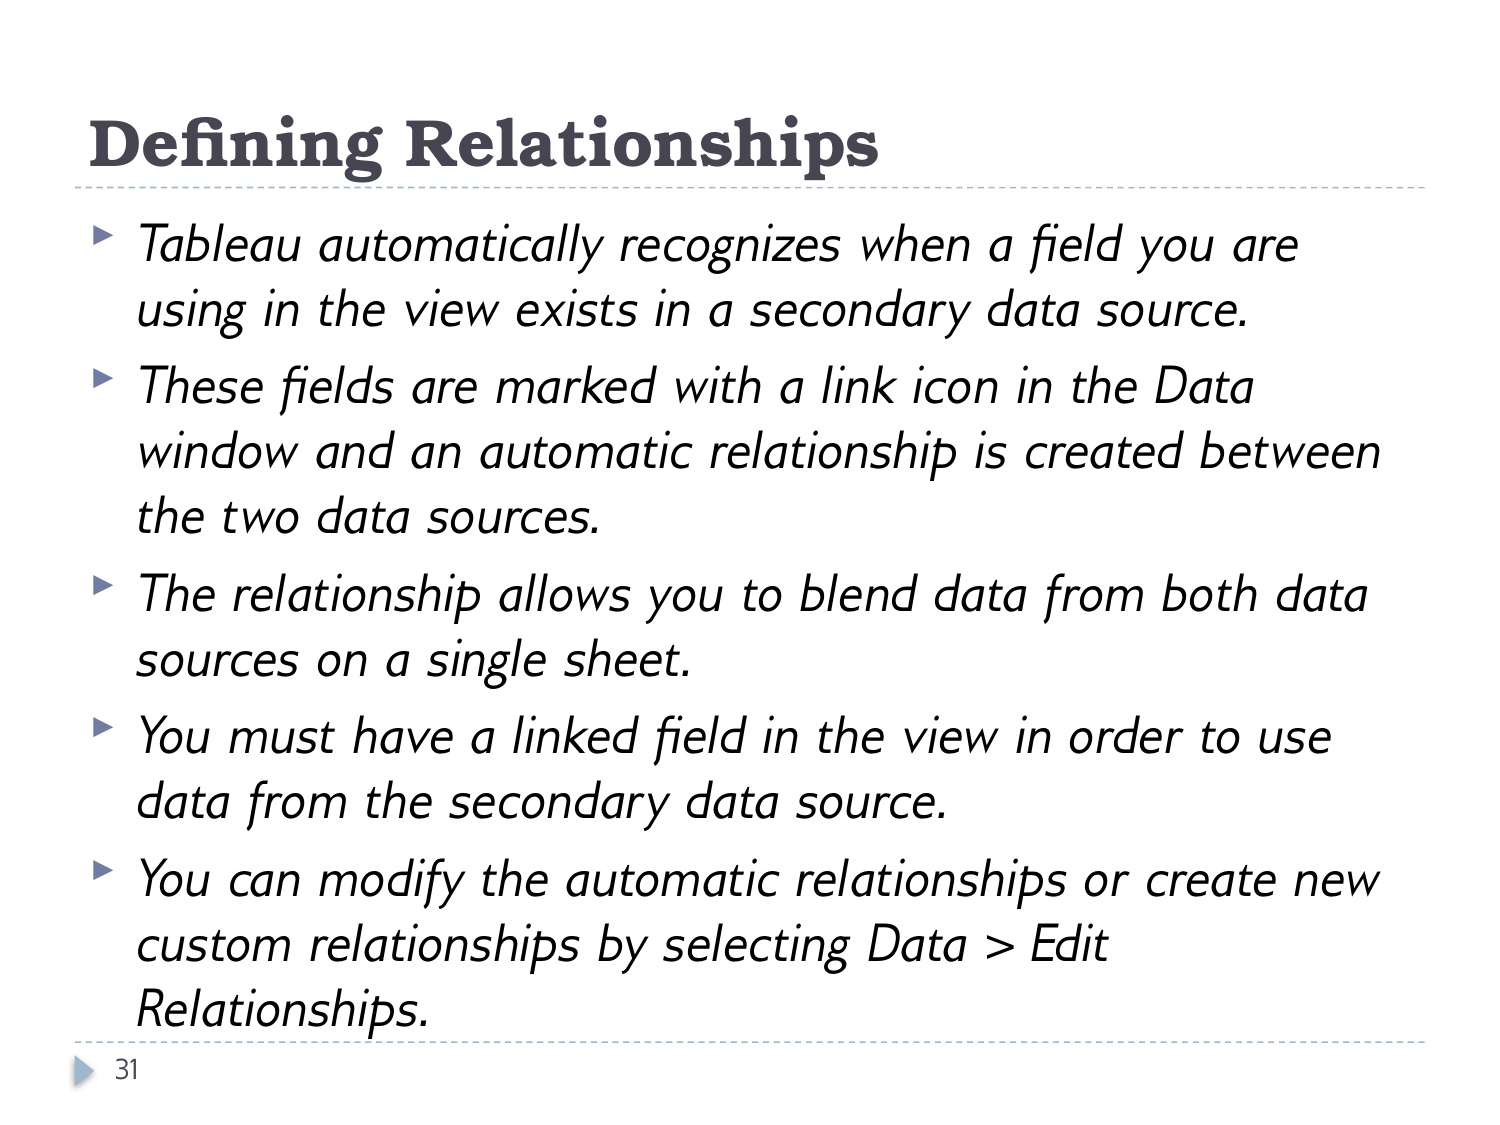

# Defining Relationships
Tableau automatically recognizes when a field you are using in the view exists in a secondary data source.
These fields are marked with a link icon in the Data window and an automatic relationship is created between the two data sources.
The relationship allows you to blend data from both data sources on a single sheet.
You must have a linked field in the view in order to use data from the secondary data source.
You can modify the automatic relationships or create new custom relationships by selecting Data > Edit Relationships.
31